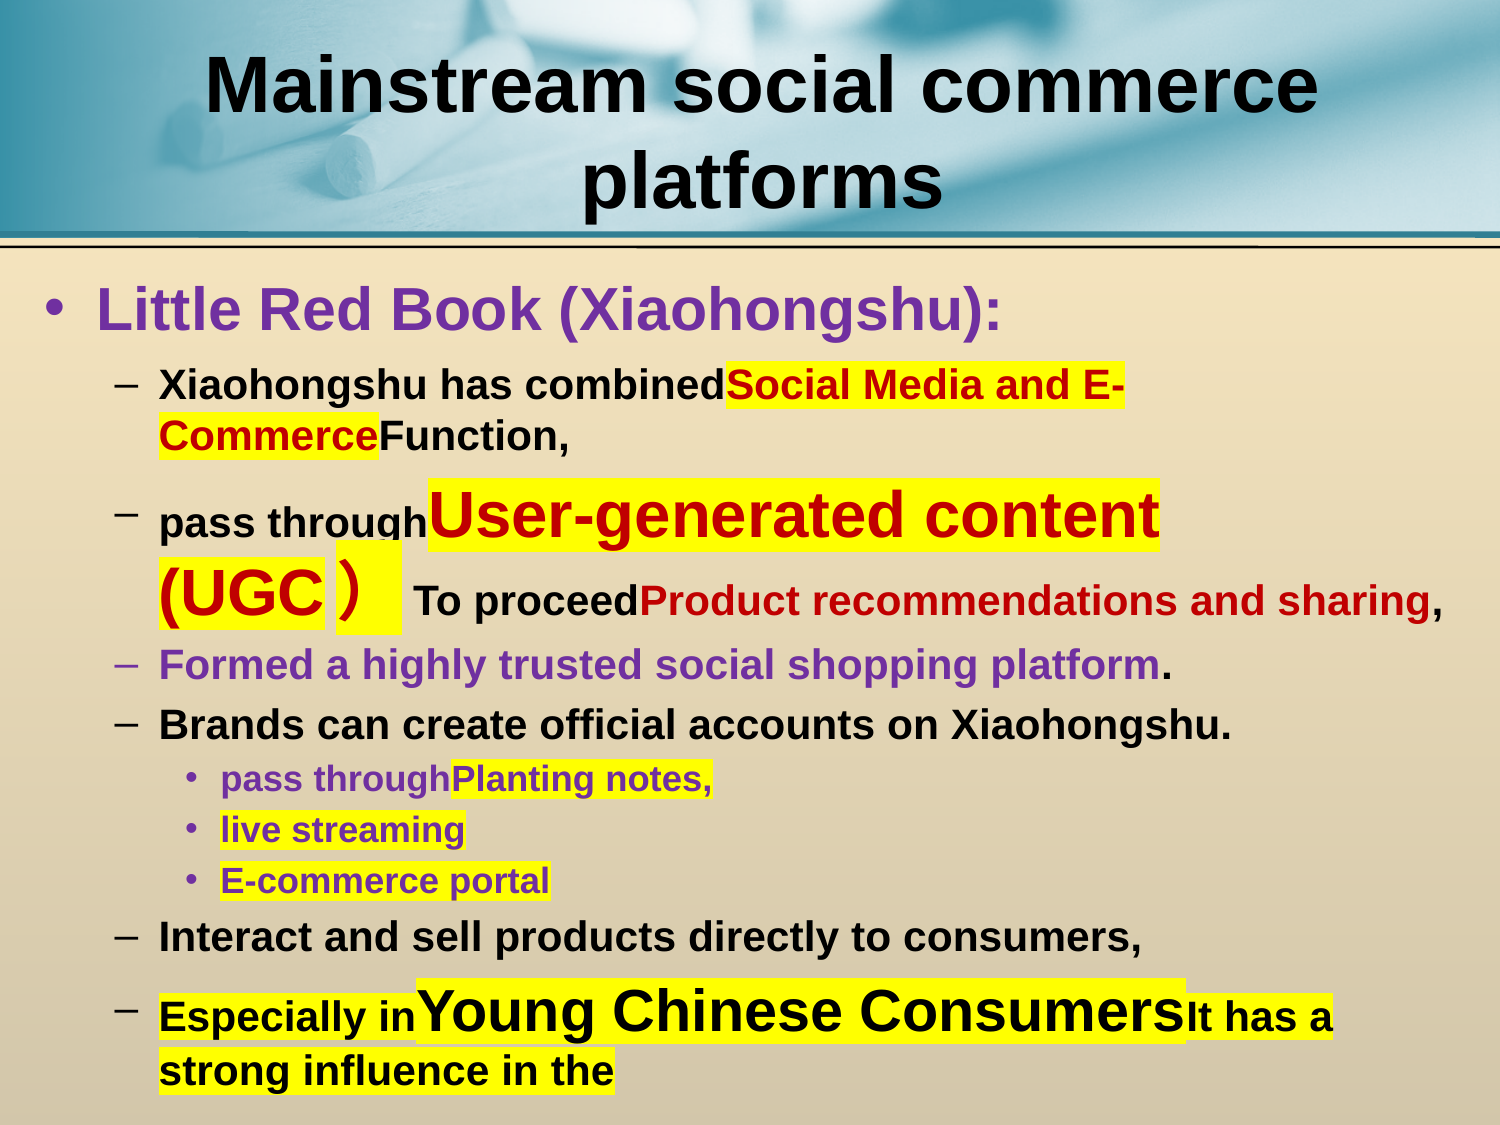

# Mainstream social commerce platforms
Little Red Book (Xiaohongshu):
Xiaohongshu has combinedSocial Media and E-CommerceFunction,
pass throughUser-generated content (UGC）To proceedProduct recommendations and sharing,
Formed a highly trusted social shopping platform.
Brands can create official accounts on Xiaohongshu.
pass throughPlanting notes,
live streaming
E-commerce portal
Interact and sell products directly to consumers,
Especially inYoung Chinese ConsumersIt has a strong influence in the